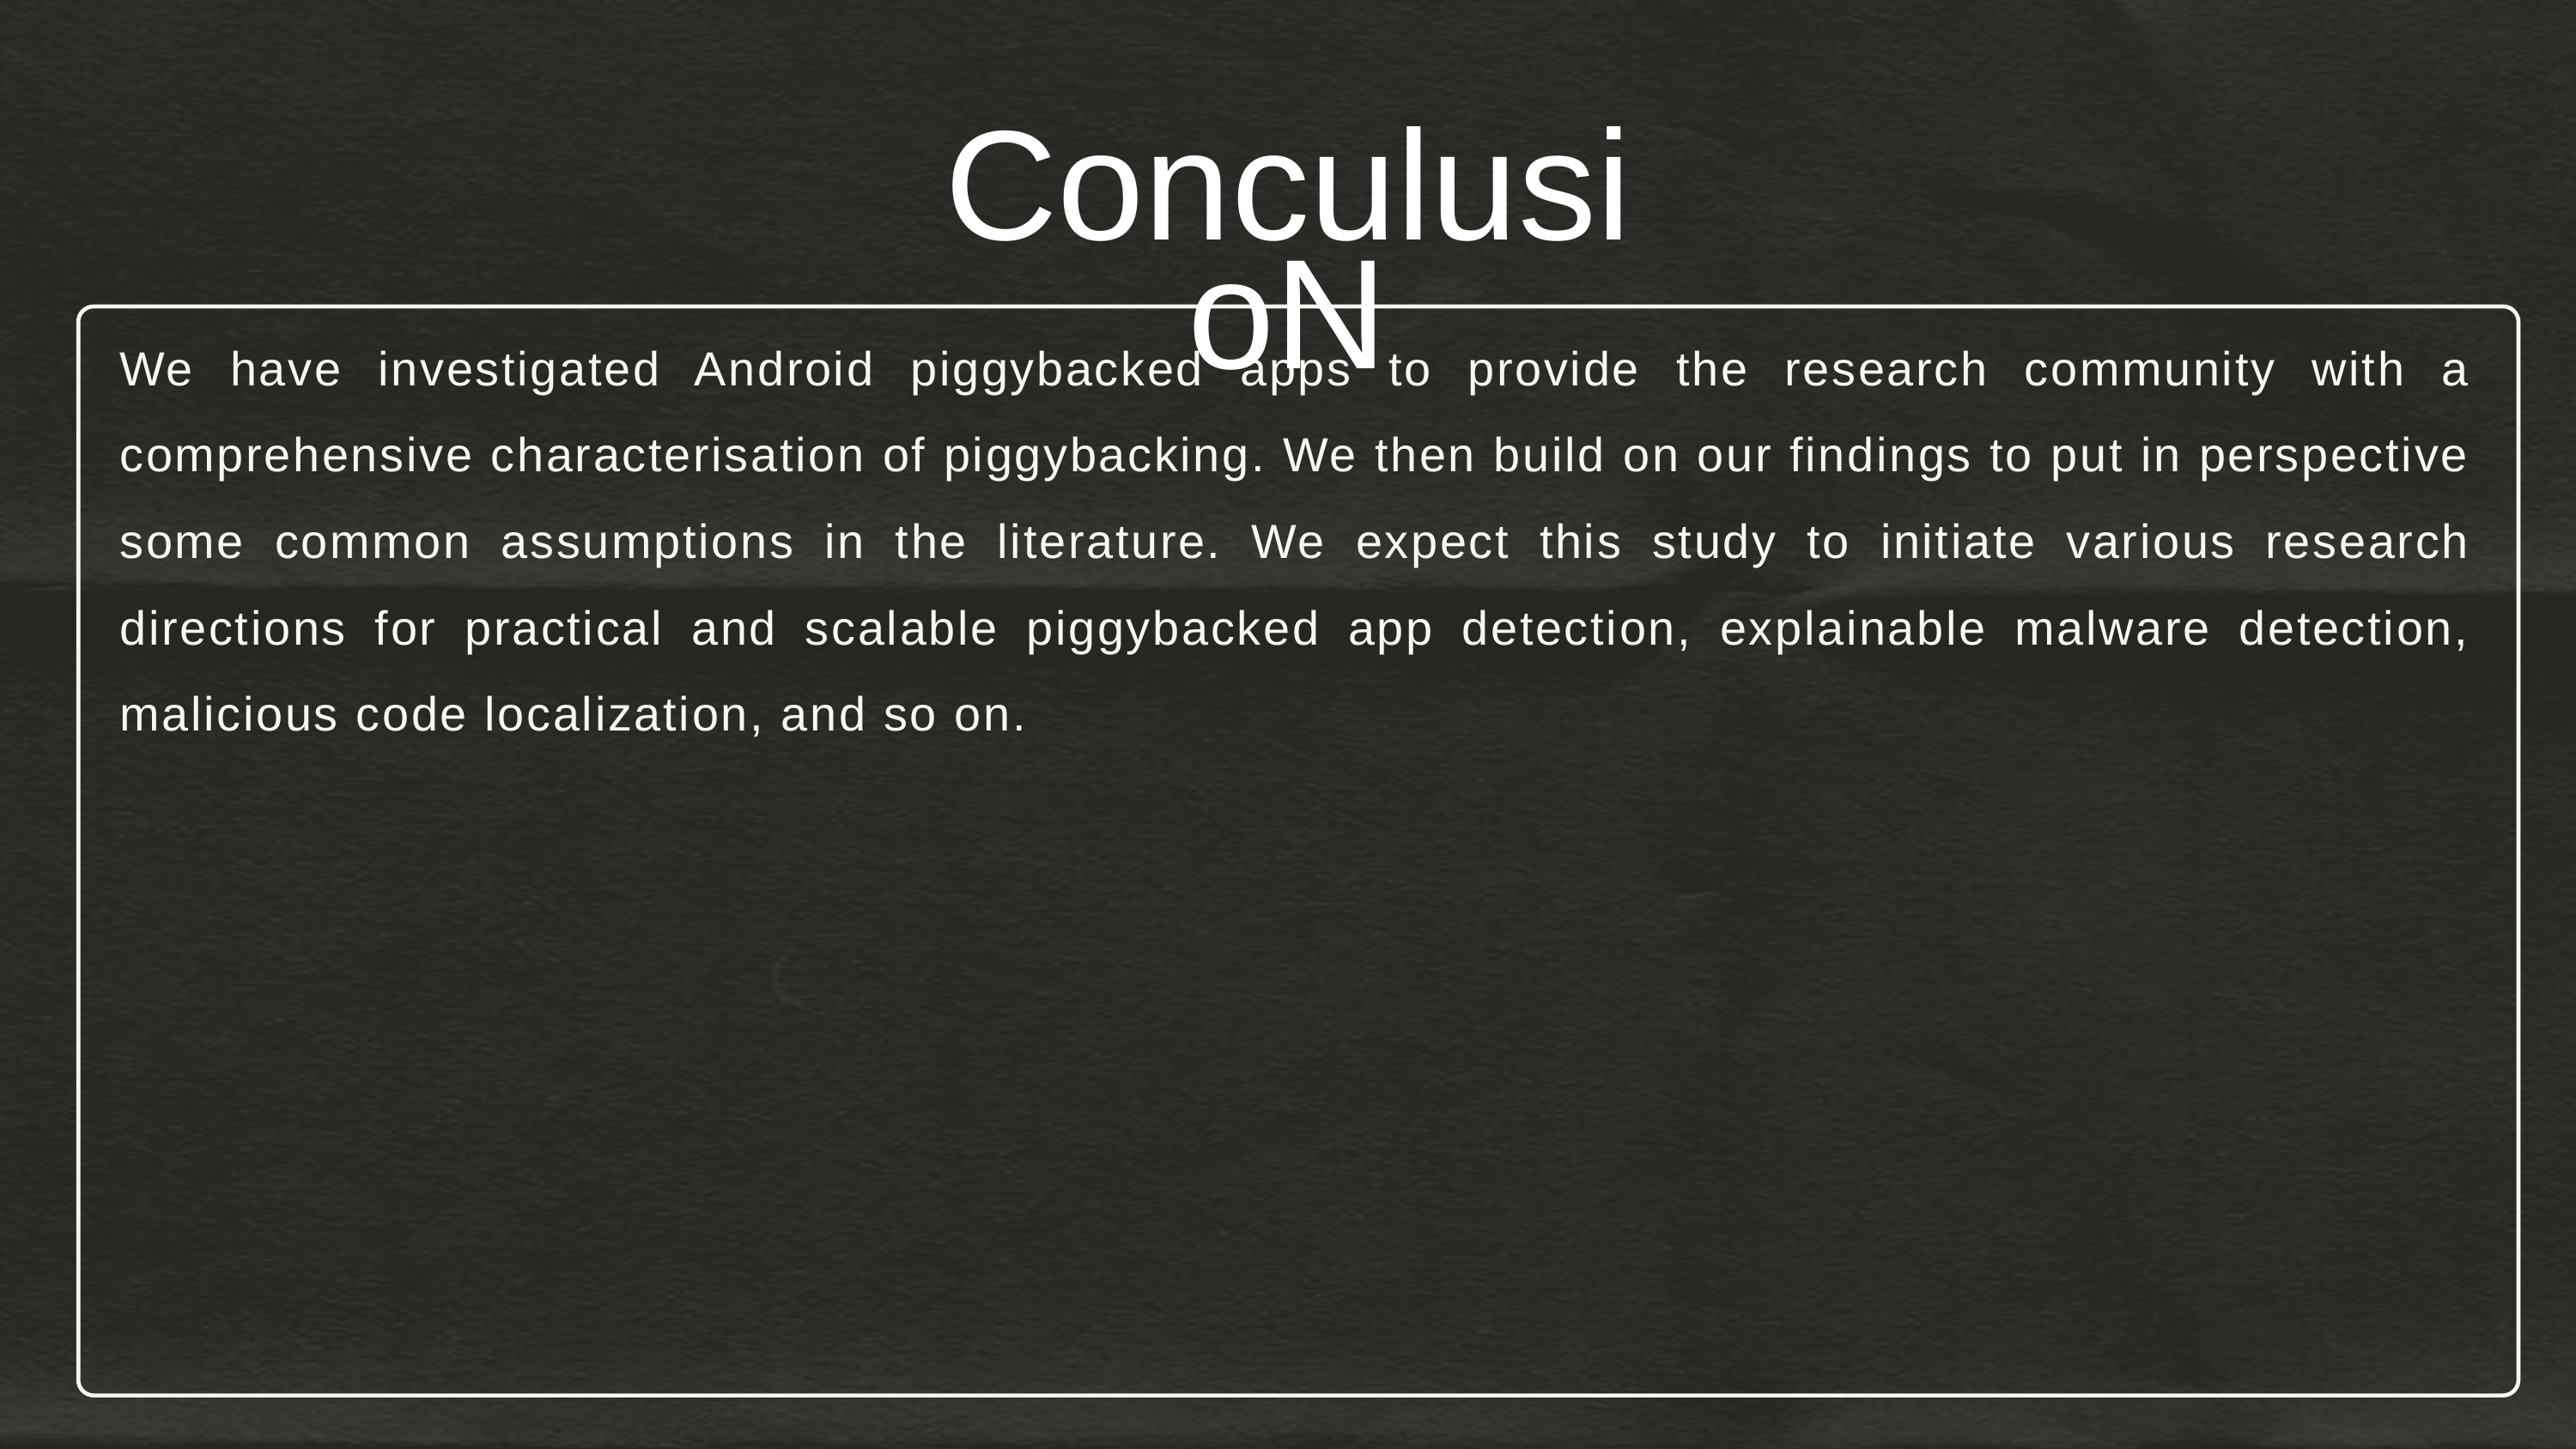

ConculusioN

We have investigated Android piggybacked apps to provide the research community with a comprehensive characterisation of piggybacking. We then build on our findings to put in perspective some common assumptions in the literature. We expect this study to initiate various research directions for practical and scalable piggybacked app detection, explainable malware detection, malicious code localization, and so on.